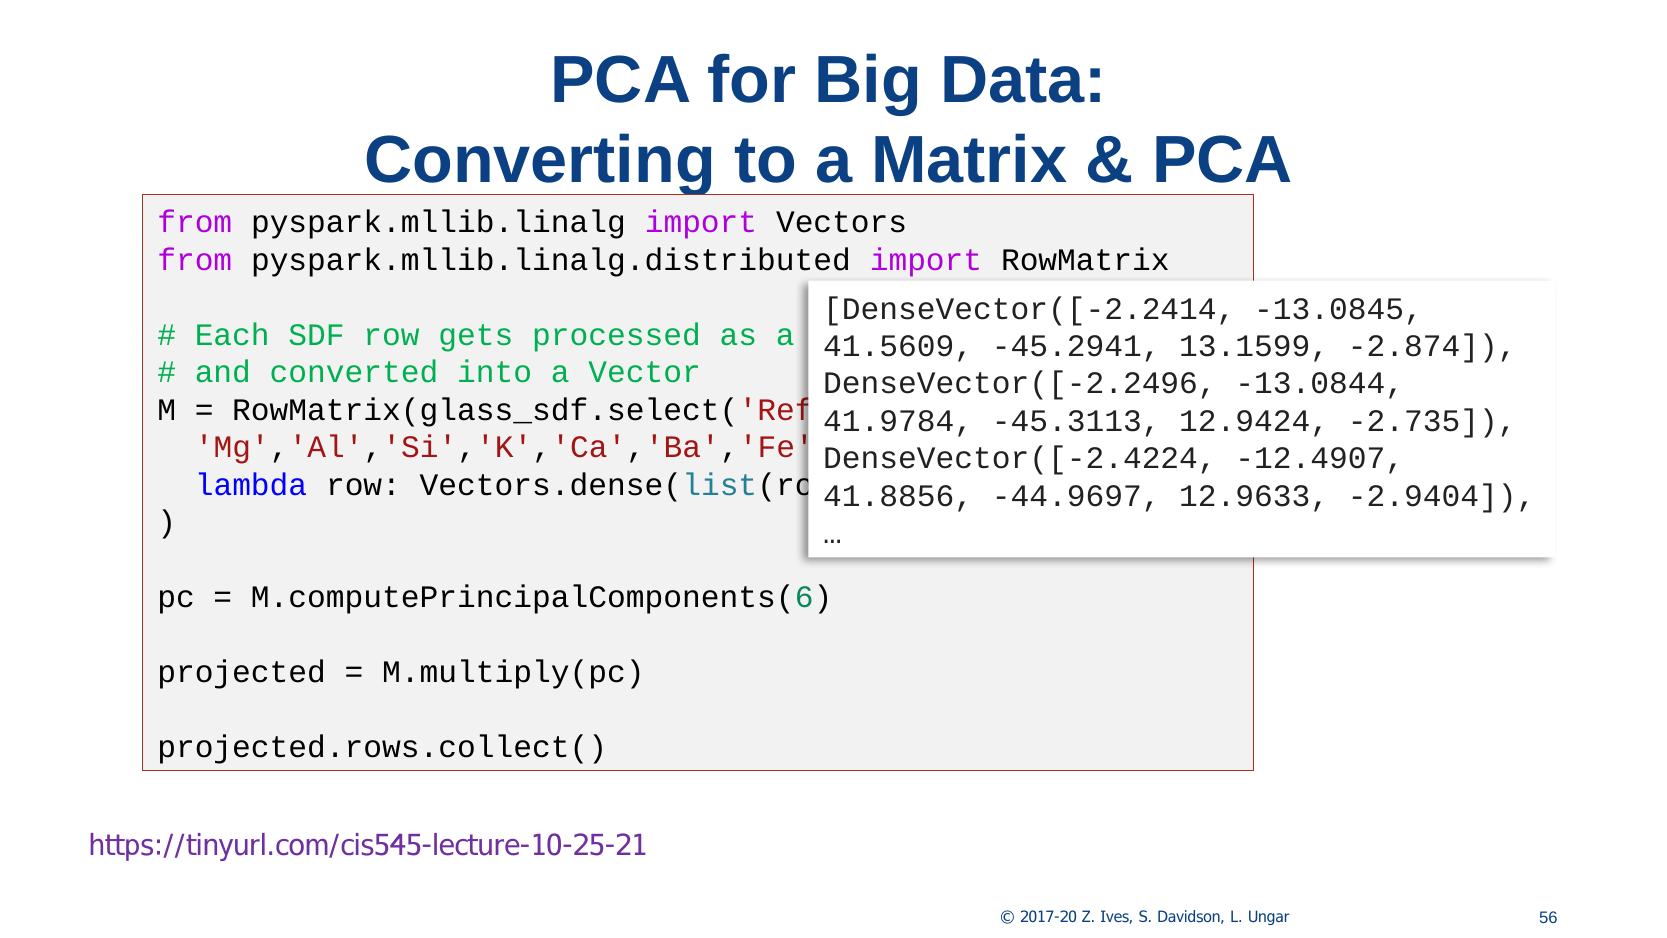

# PCA for Big Data: Converting to a Matrix & PCA
from pyspark.mllib.linalg import Vectors
from pyspark.mllib.linalg.distributed import RowMatrix

# Each SDF row gets processed as a list of values
# and converted into a Vector M = RowMatrix(glass_sdf.select('RefractiveIndex','Na’,\ 'Mg','Al','Si','K','Ca','Ba','Fe').rdd.map(\
  lambda row: Vectors.dense(list(row.asDict().values()))))
pc = M.computePrincipalComponents(6)
projected = M.multiply(pc)
projected.rows.collect()
[DenseVector([-2.2414, -13.0845, 41.5609, -45.2941, 13.1599, -2.874]), DenseVector([-2.2496, -13.0844, 41.9784, -45.3113, 12.9424, -2.735]), DenseVector([-2.4224, -12.4907, 41.8856, -44.9697, 12.9633, -2.9404]), …

56